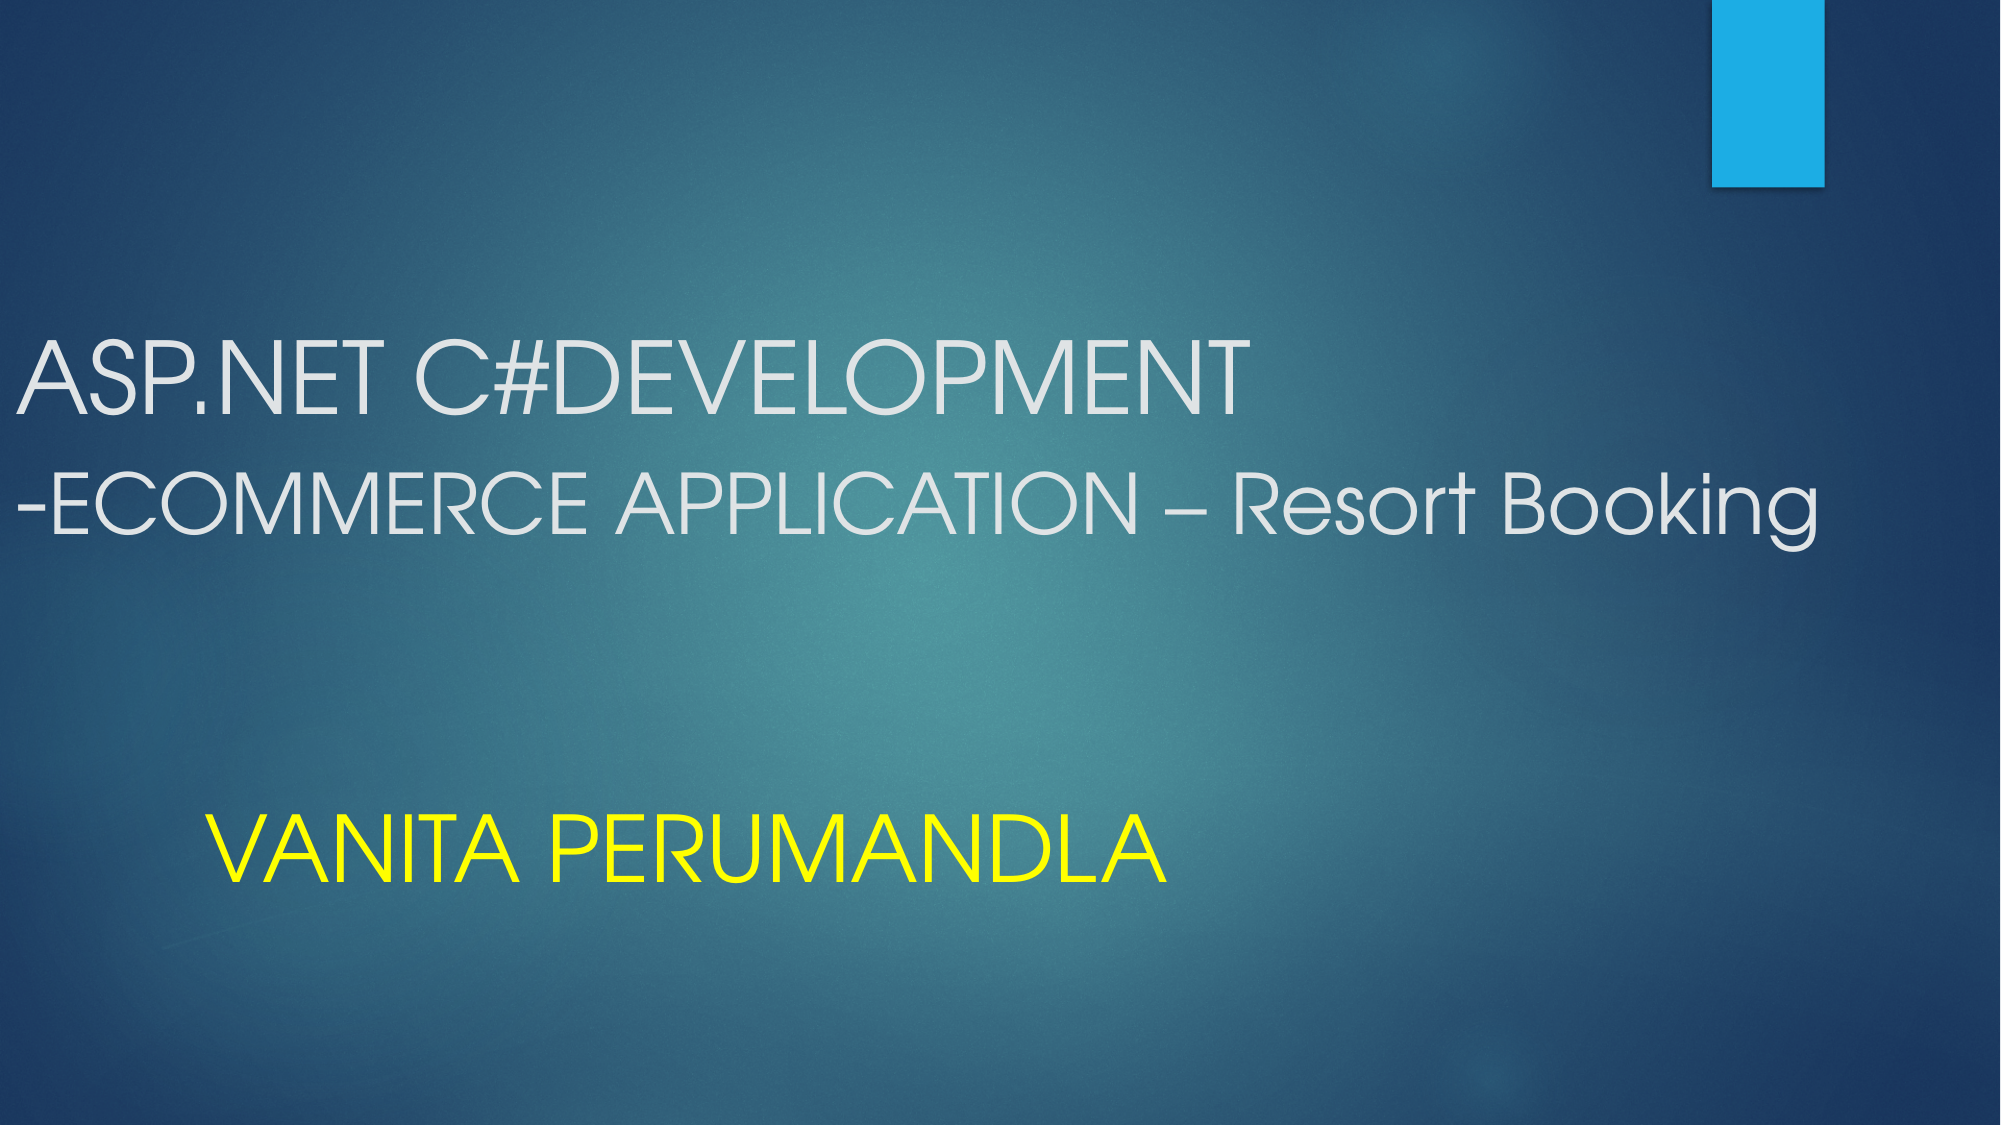

# ASP.NET C#DEVELOPMENT -ECOMMERCE APPLICATION – Resort Booking
Vanita perumandla